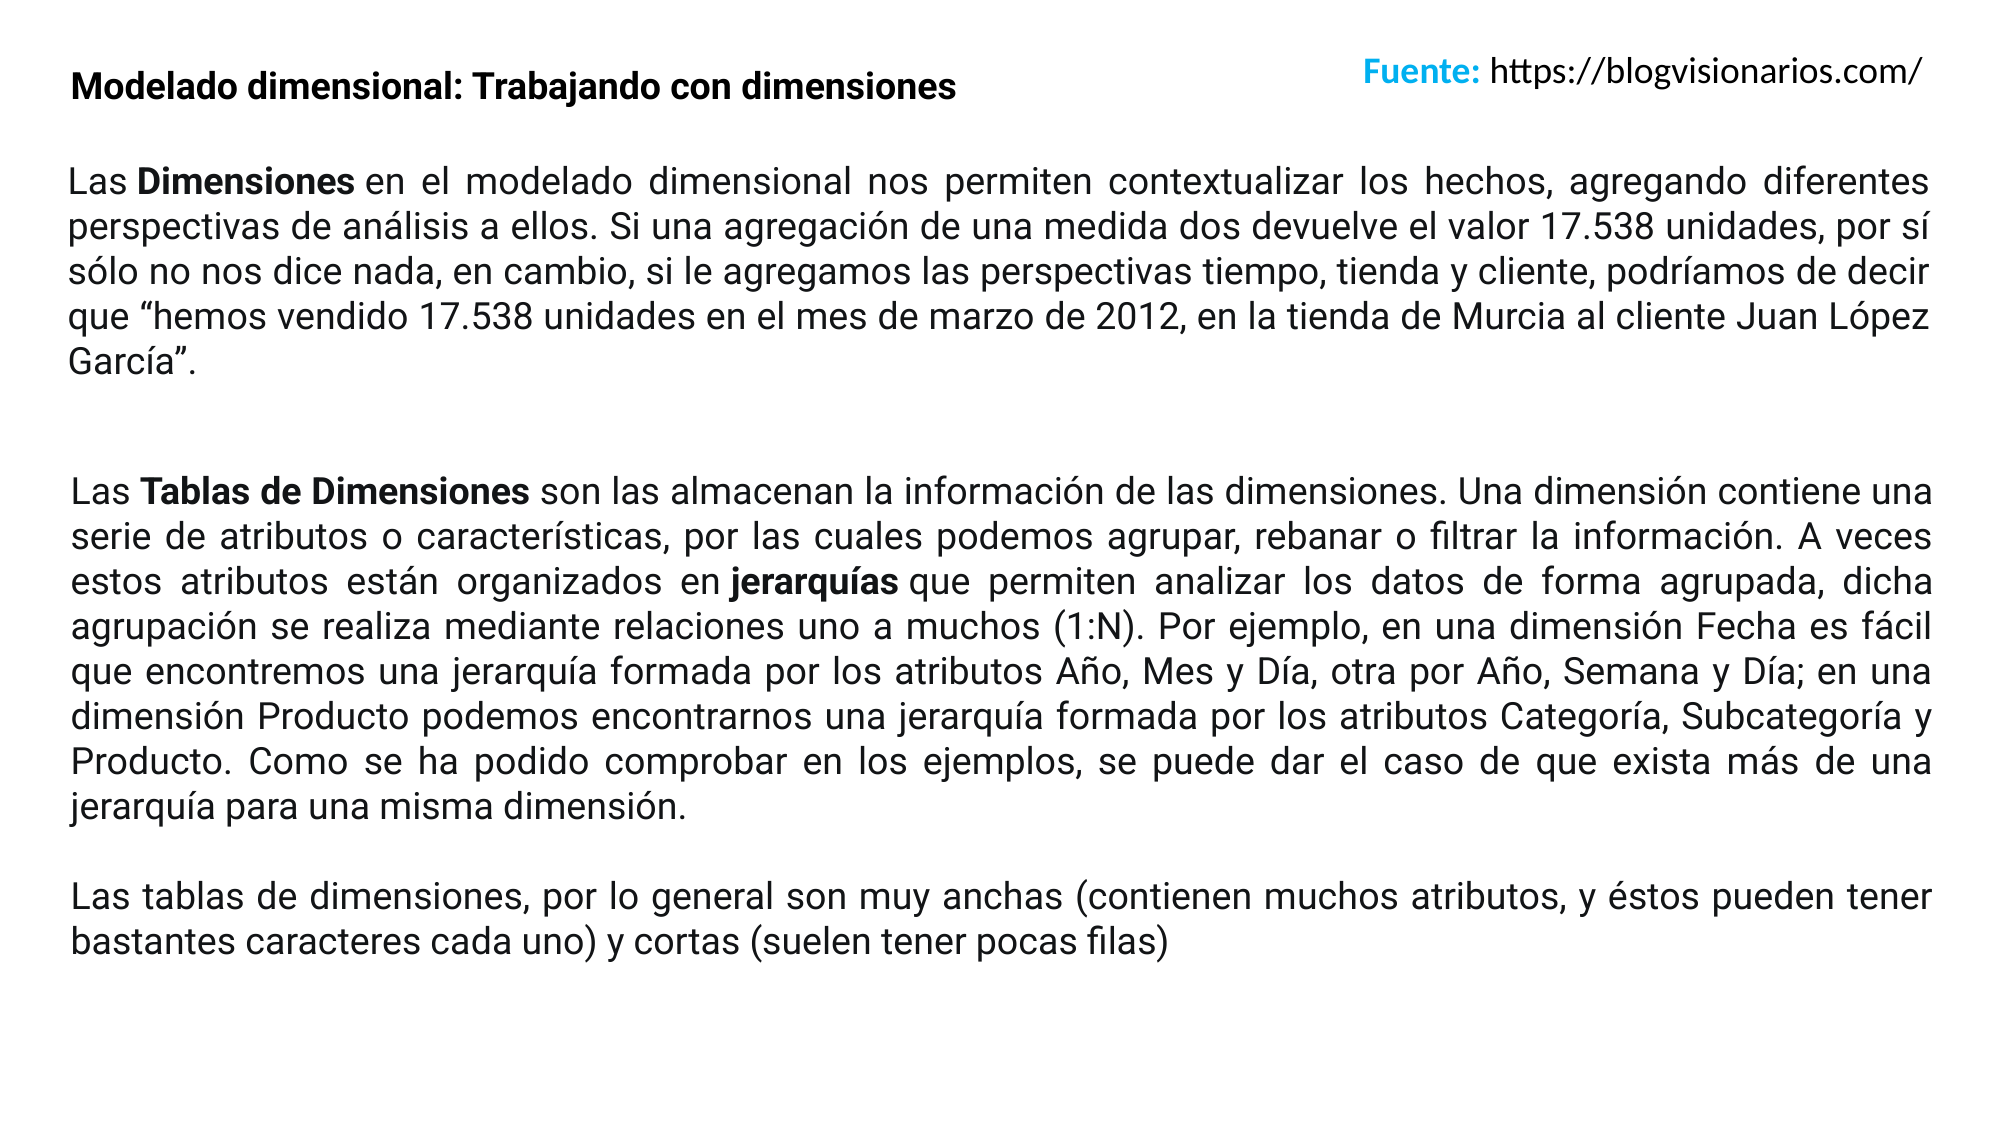

Fuente: https://blogvisionarios.com/
Modelado dimensional: Trabajando con dimensiones
Las Dimensiones en el modelado dimensional nos permiten contextualizar los hechos, agregando diferentes perspectivas de análisis a ellos. Si una agregación de una medida dos devuelve el valor 17.538 unidades, por sí sólo no nos dice nada, en cambio, si le agregamos las perspectivas tiempo, tienda y cliente, podríamos de decir que “hemos vendido 17.538 unidades en el mes de marzo de 2012, en la tienda de Murcia al cliente Juan López García”.
Las Tablas de Dimensiones son las almacenan la información de las dimensiones. Una dimensión contiene una serie de atributos o características, por las cuales podemos agrupar, rebanar o filtrar la información. A veces estos atributos están organizados en jerarquías que permiten analizar los datos de forma agrupada, dicha agrupación se realiza mediante relaciones uno a muchos (1:N). Por ejemplo, en una dimensión Fecha es fácil que encontremos una jerarquía formada por los atributos Año, Mes y Día, otra por Año, Semana y Día; en una dimensión Producto podemos encontrarnos una jerarquía formada por los atributos Categoría, Subcategoría y Producto. Como se ha podido comprobar en los ejemplos, se puede dar el caso de que exista más de una jerarquía para una misma dimensión.

Las tablas de dimensiones, por lo general son muy anchas (contienen muchos atributos, y éstos pueden tener bastantes caracteres cada uno) y cortas (suelen tener pocas filas)